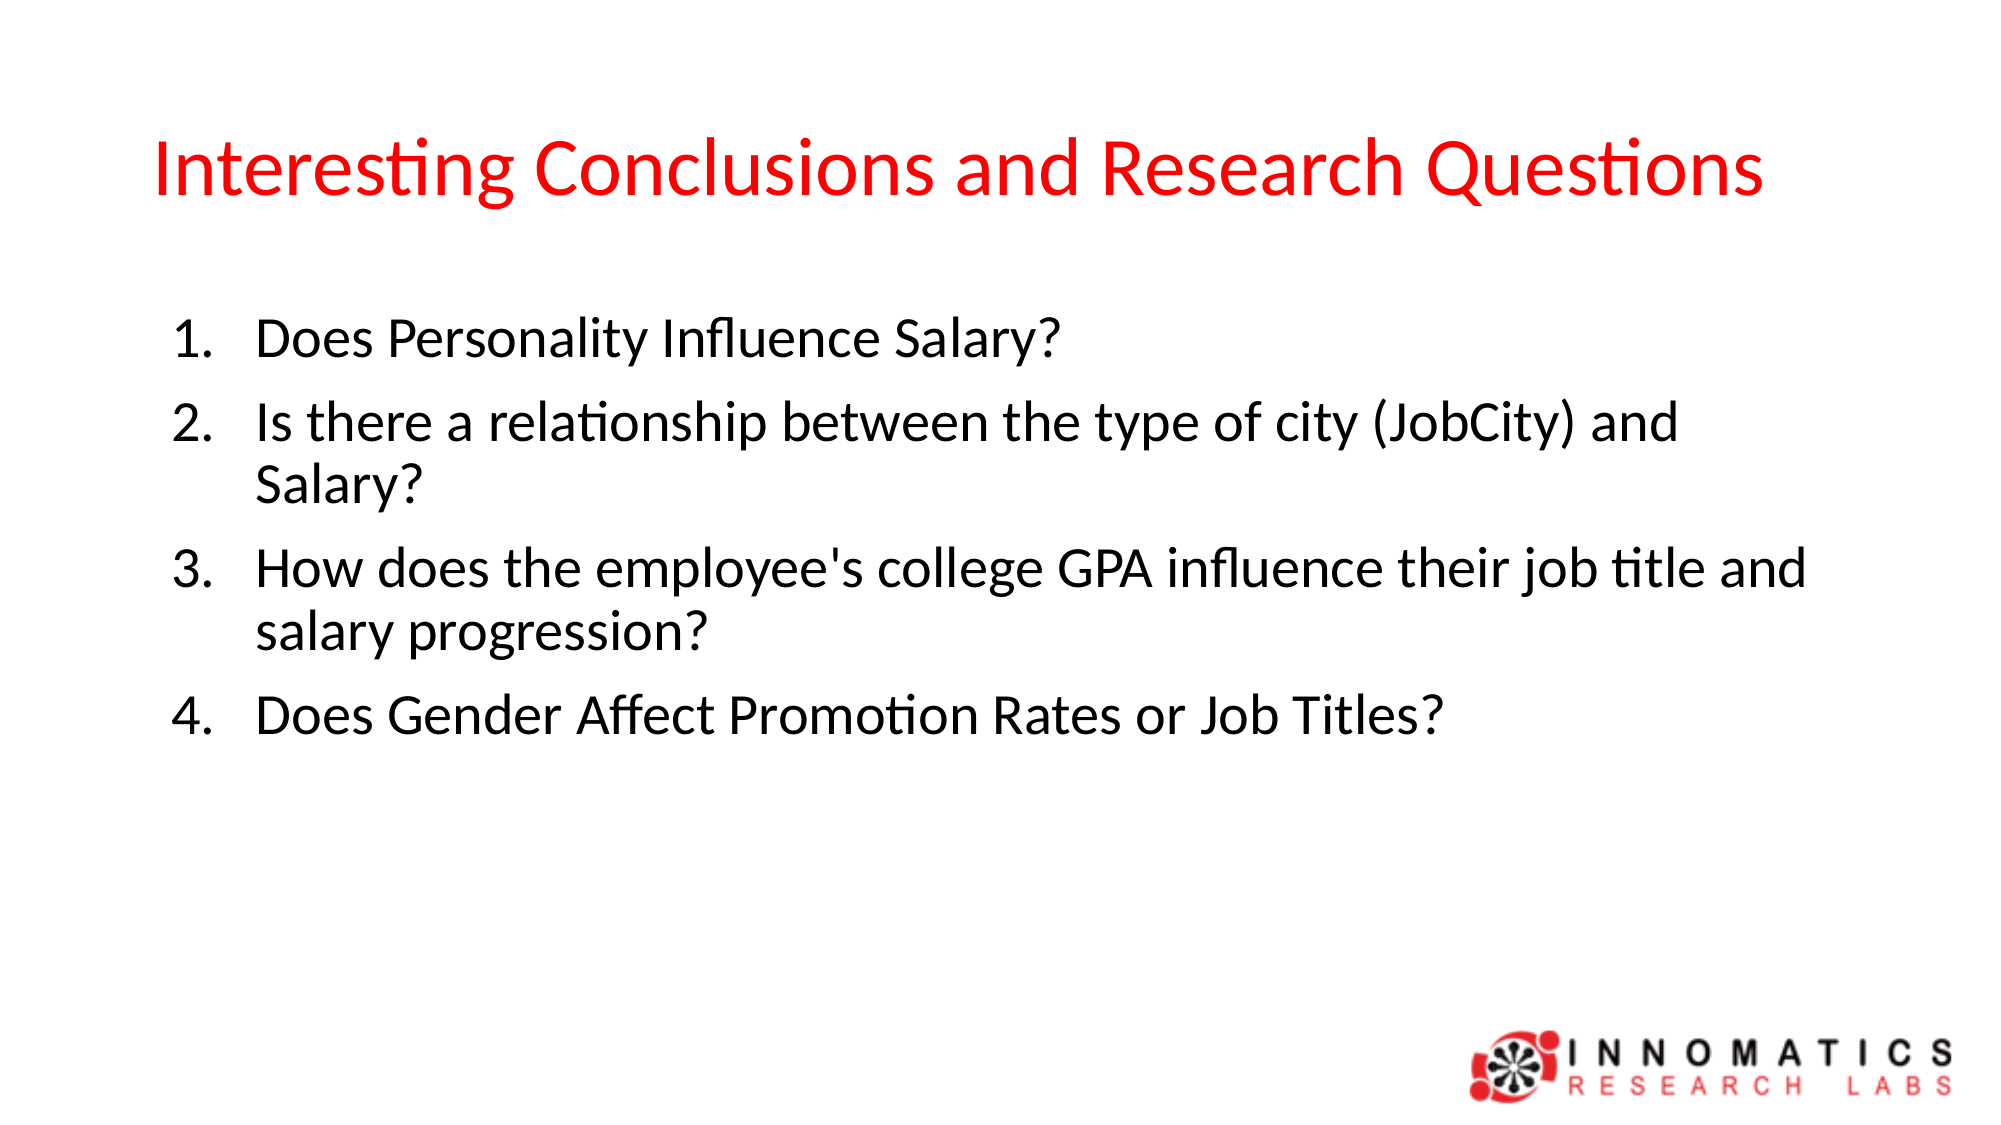

# Interesting Conclusions and Research Questions
Does Personality Influence Salary?
Is there a relationship between the type of city (JobCity) and Salary?
How does the employee's college GPA influence their job title and salary progression?
Does Gender Affect Promotion Rates or Job Titles?